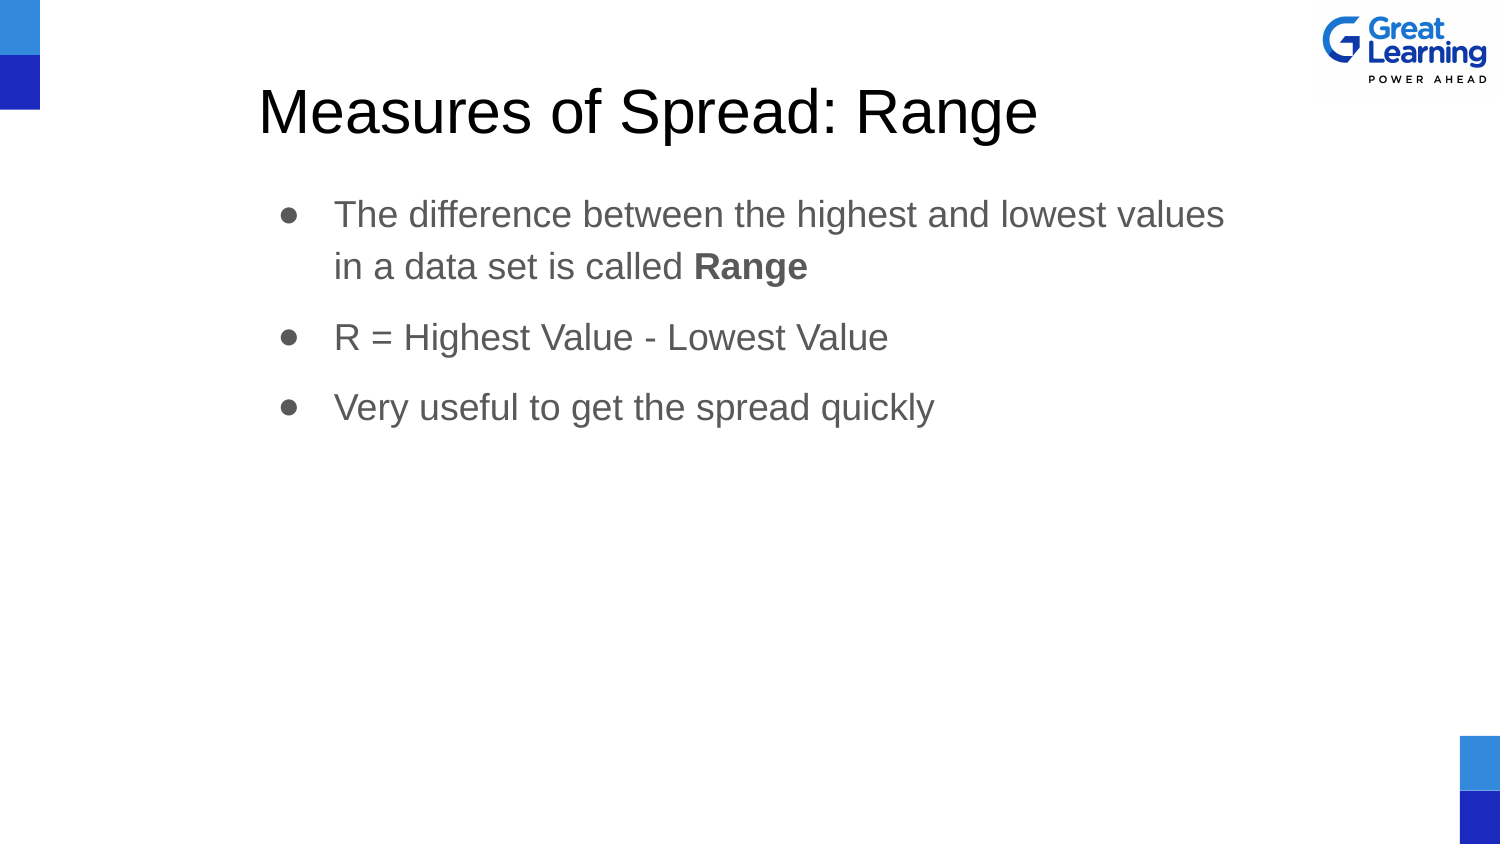

# Measures of Spread: Range
The difference between the highest and lowest values in a data set is called Range
R = Highest Value - Lowest Value
Very useful to get the spread quickly
35